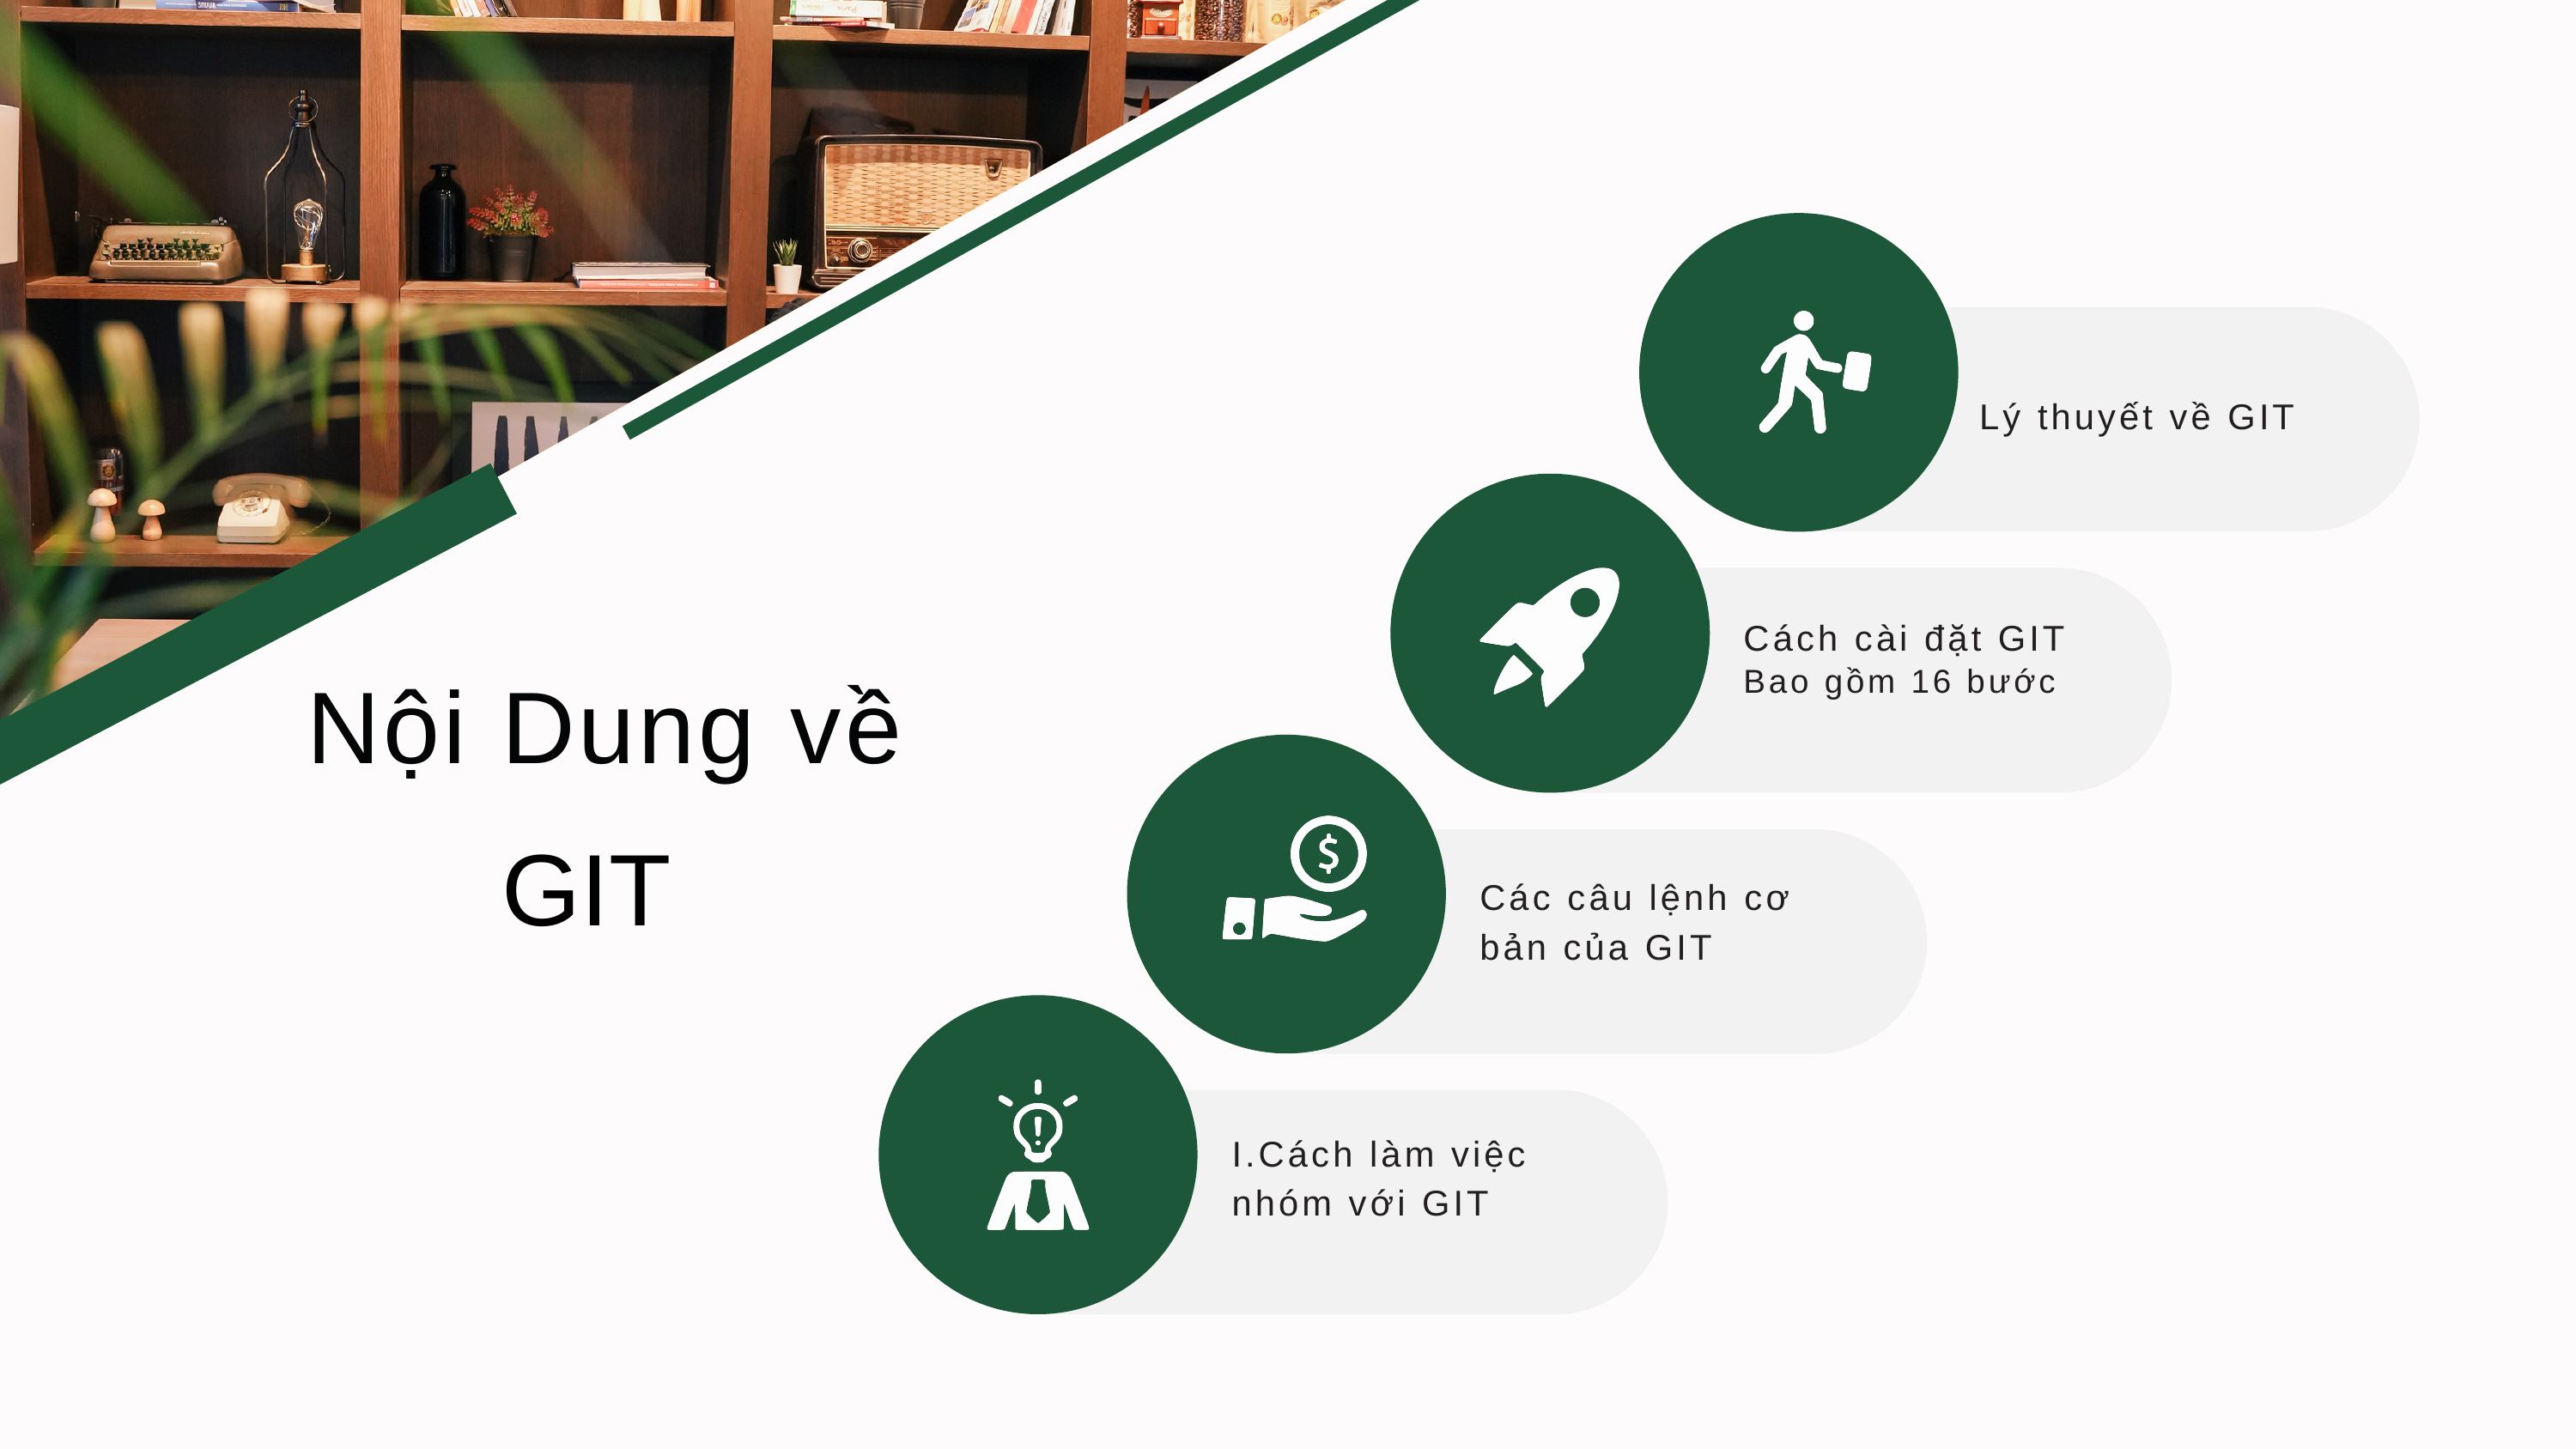

Lý thuyết về GIT

Cách cài đặt GIT

Bao gồm 16 bước
Nội Dung về

GIT

Các câu lệnh cơ bản của GIT

I.Cách làm việc nhóm với GIT